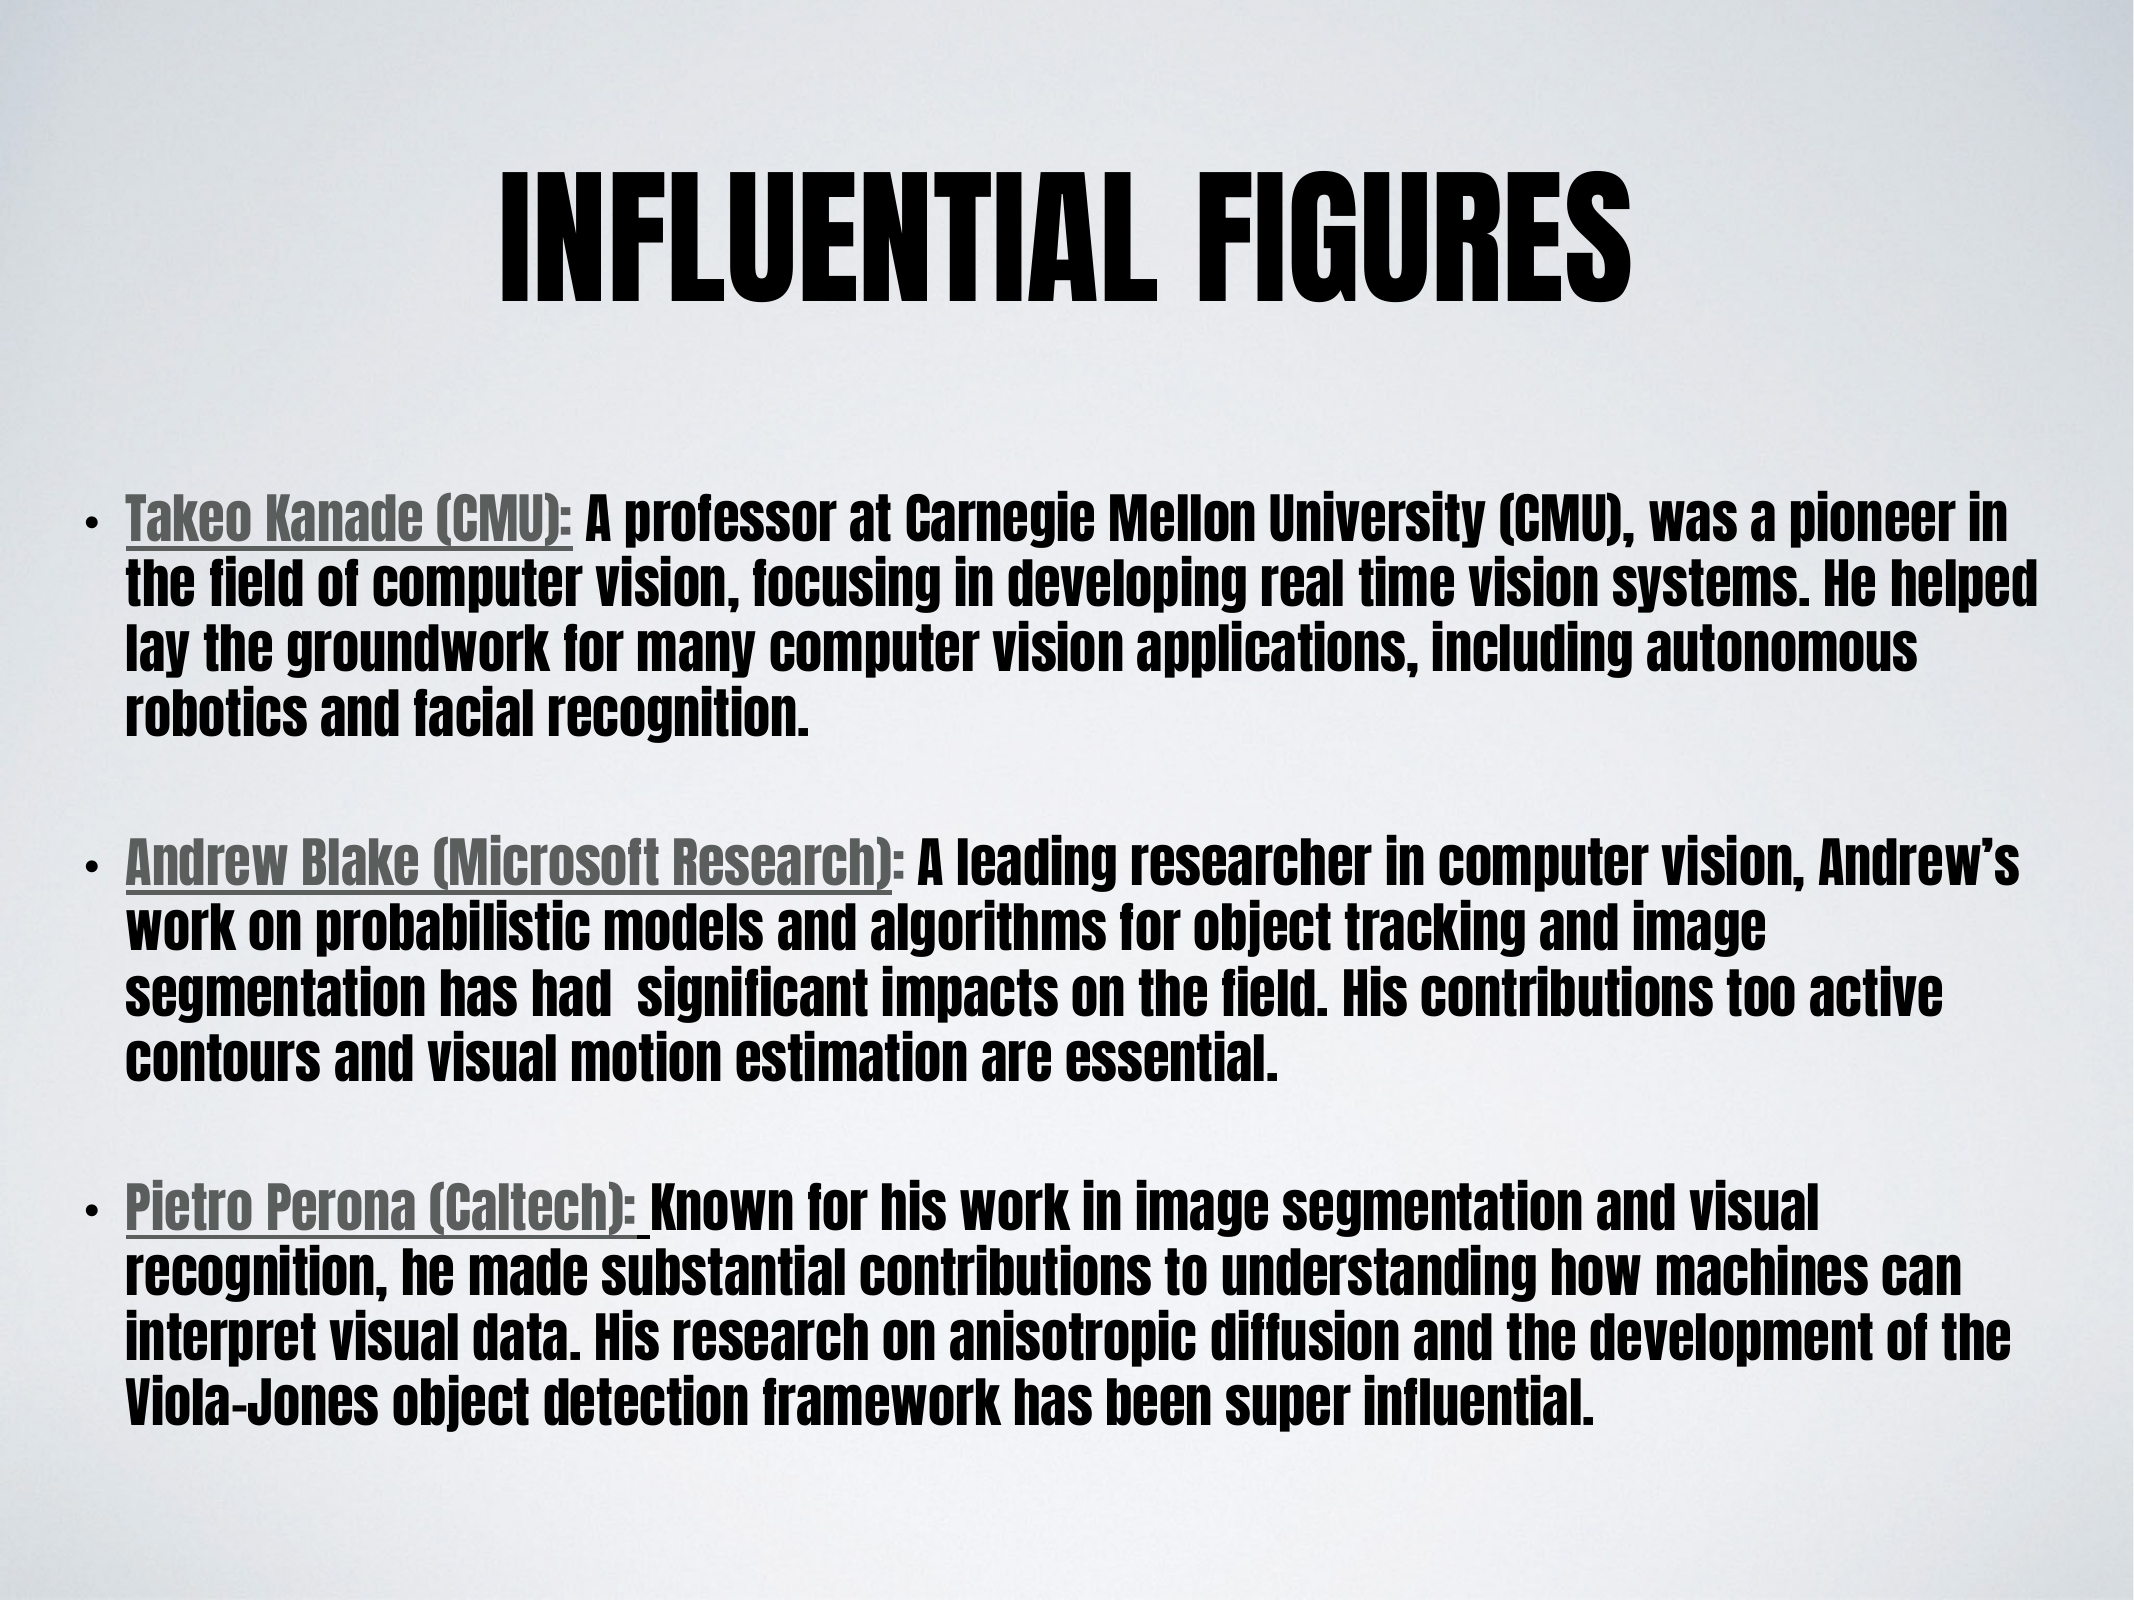

# Influential Figures
Takeo Kanade (CMU): A professor at Carnegie Mellon University (CMU), was a pioneer in the field of computer vision, focusing in developing real time vision systems. He helped lay the groundwork for many computer vision applications, including autonomous robotics and facial recognition.
Andrew Blake (Microsoft Research): A leading researcher in computer vision, Andrew’s work on probabilistic models and algorithms for object tracking and image segmentation has had  significant impacts on the field. His contributions too active contours and visual motion estimation are essential.
Pietro Perona (Caltech): Known for his work in image segmentation and visual recognition, he made substantial contributions to understanding how machines can interpret visual data. His research on anisotropic diffusion and the development of the Viola-Jones object detection framework has been super influential.